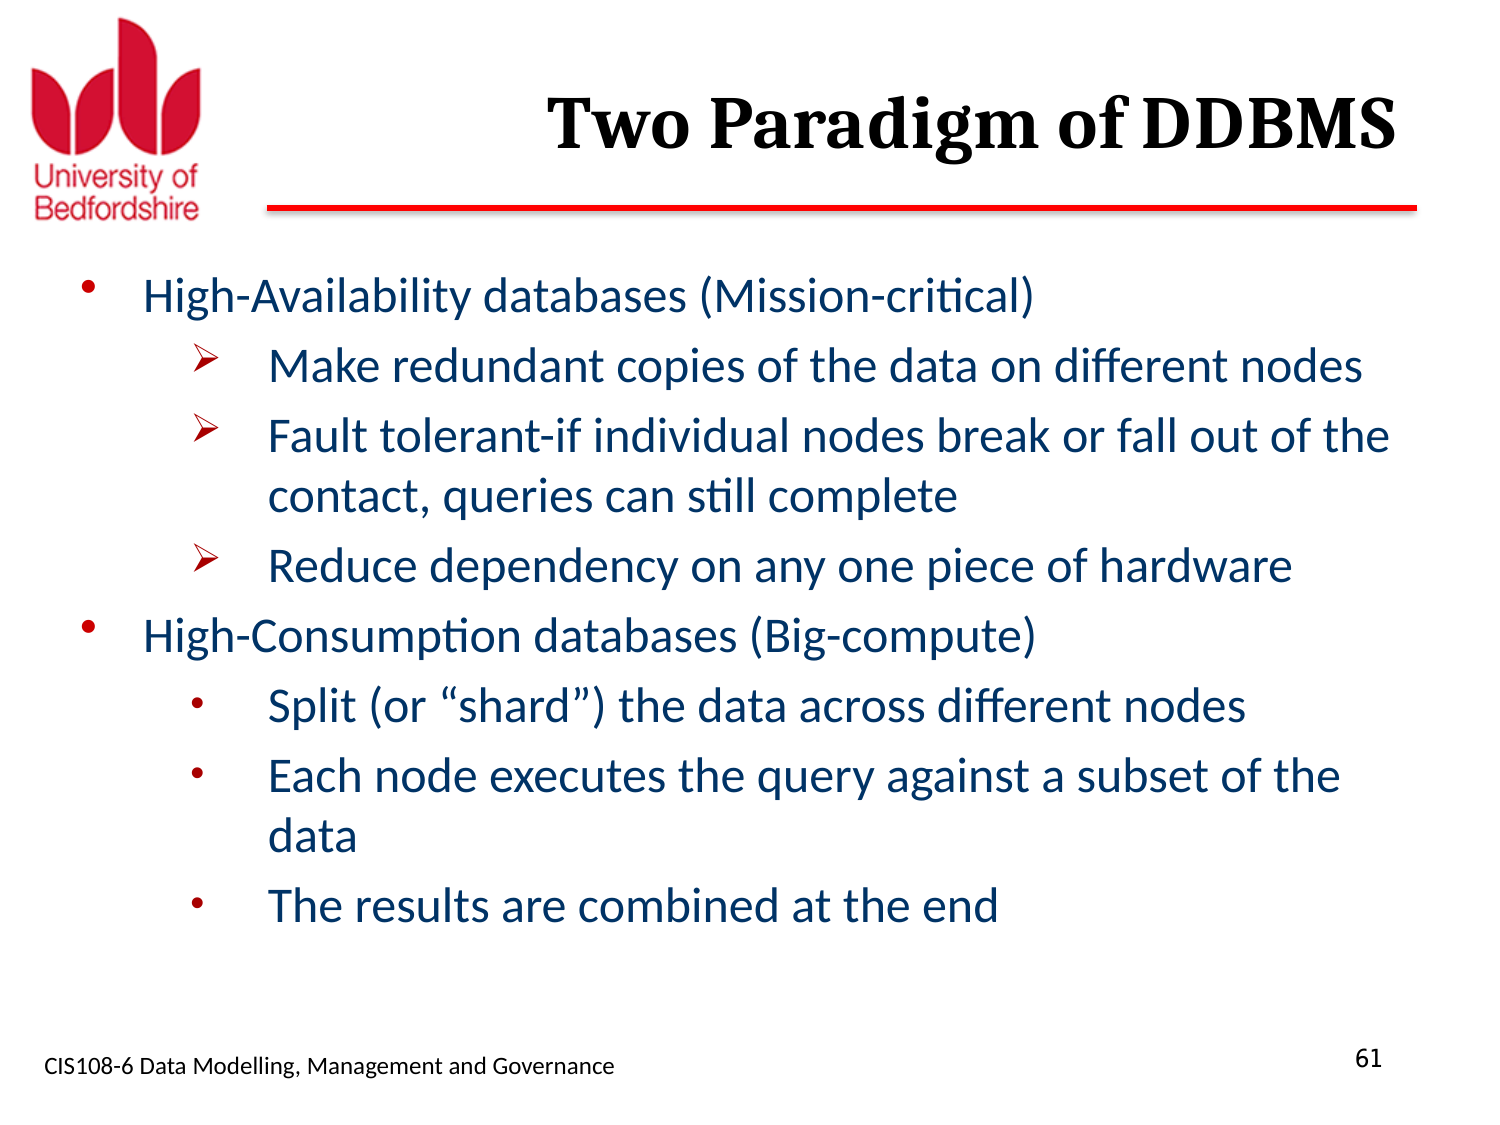

# Two Paradigm of DDBMS
High-Availability databases (Mission-critical)
Make redundant copies of the data on different nodes
Fault tolerant-if individual nodes break or fall out of the contact, queries can still complete
Reduce dependency on any one piece of hardware
High-Consumption databases (Big-compute)
Split (or “shard”) the data across different nodes
Each node executes the query against a subset of the data
The results are combined at the end
CIS108-6 Data Modelling, Management and Governance